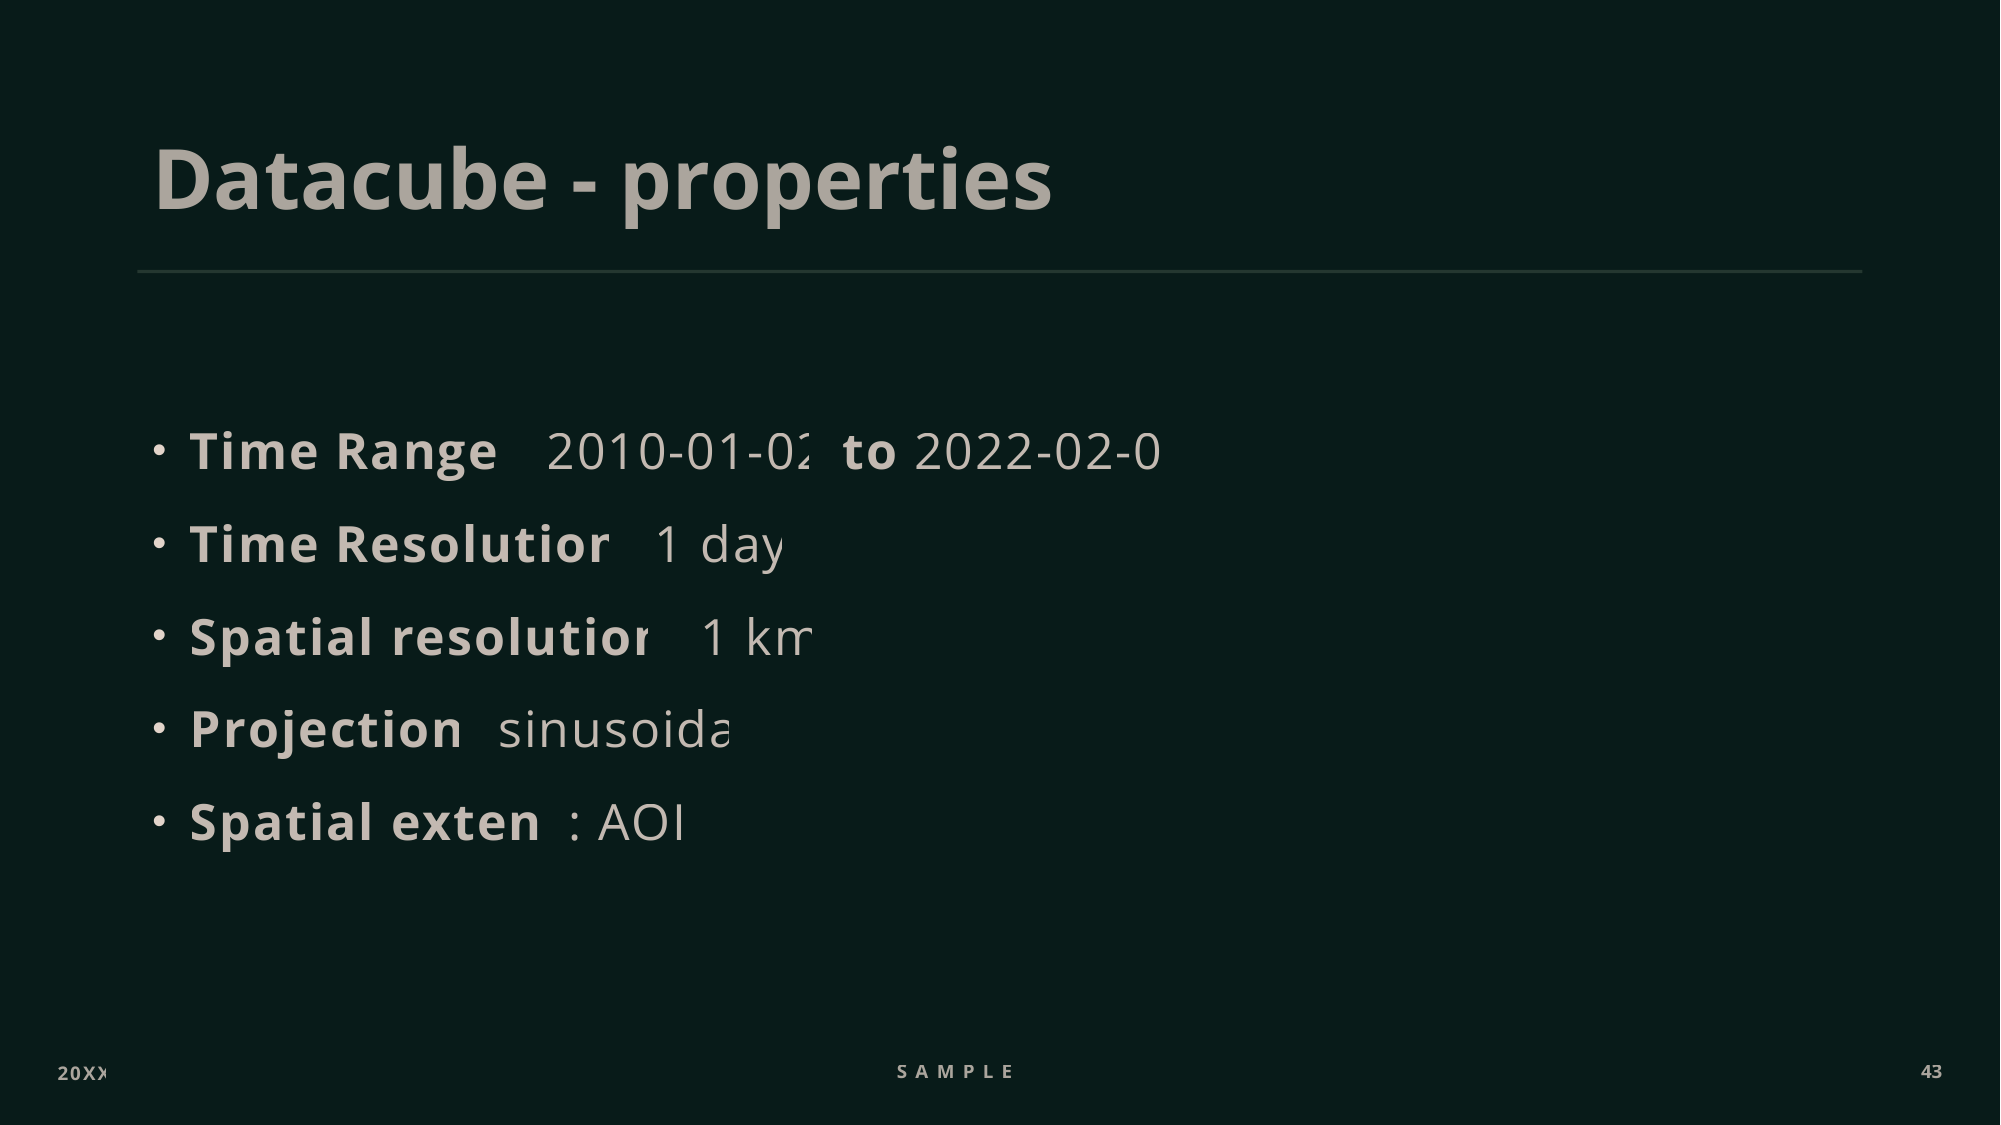

# Datacube - properties
Time Range : 2010-01-02 to 2022-02-01
Time Resolution: 1 day
Spatial resolution: 1 km
Projection: sinusoidal
Spatial extent: AOI.
20XX
Sample Text
43